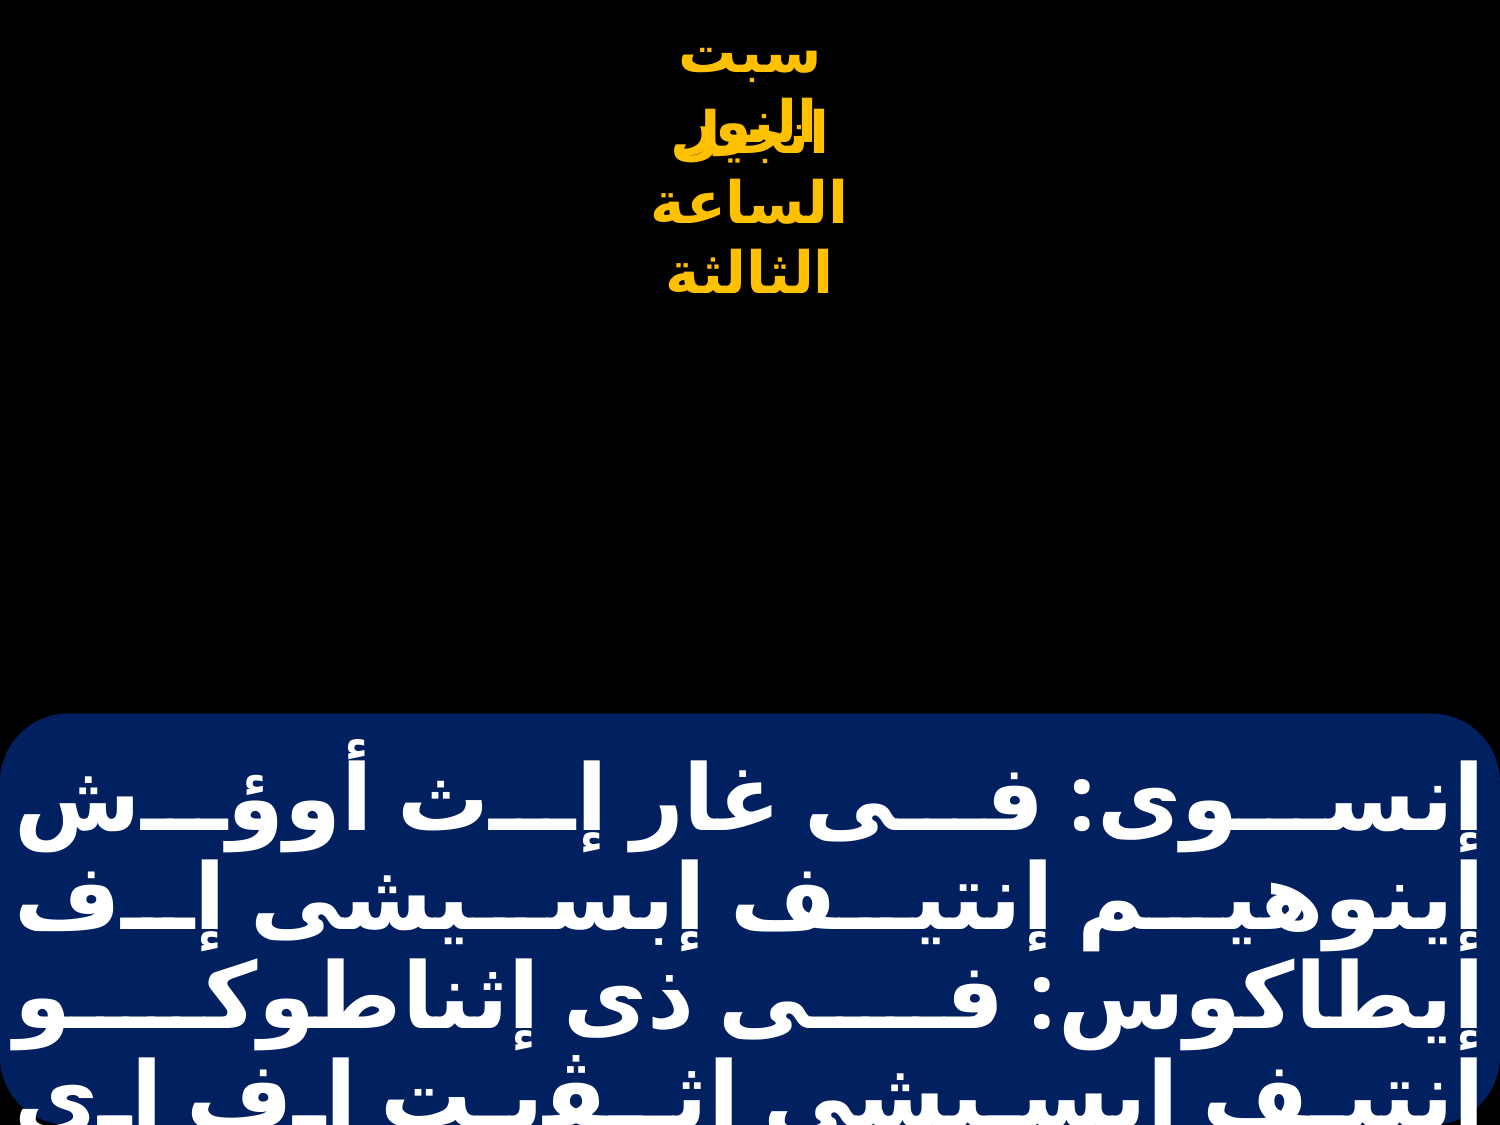

# إنسوى: فى غار إث أوؤش إينوهيم إنتيف إبسيشى إف إيطاكوس: فى ذى إثناطوكو إنتيف إبسيشى إثـﭭيـت إف إى